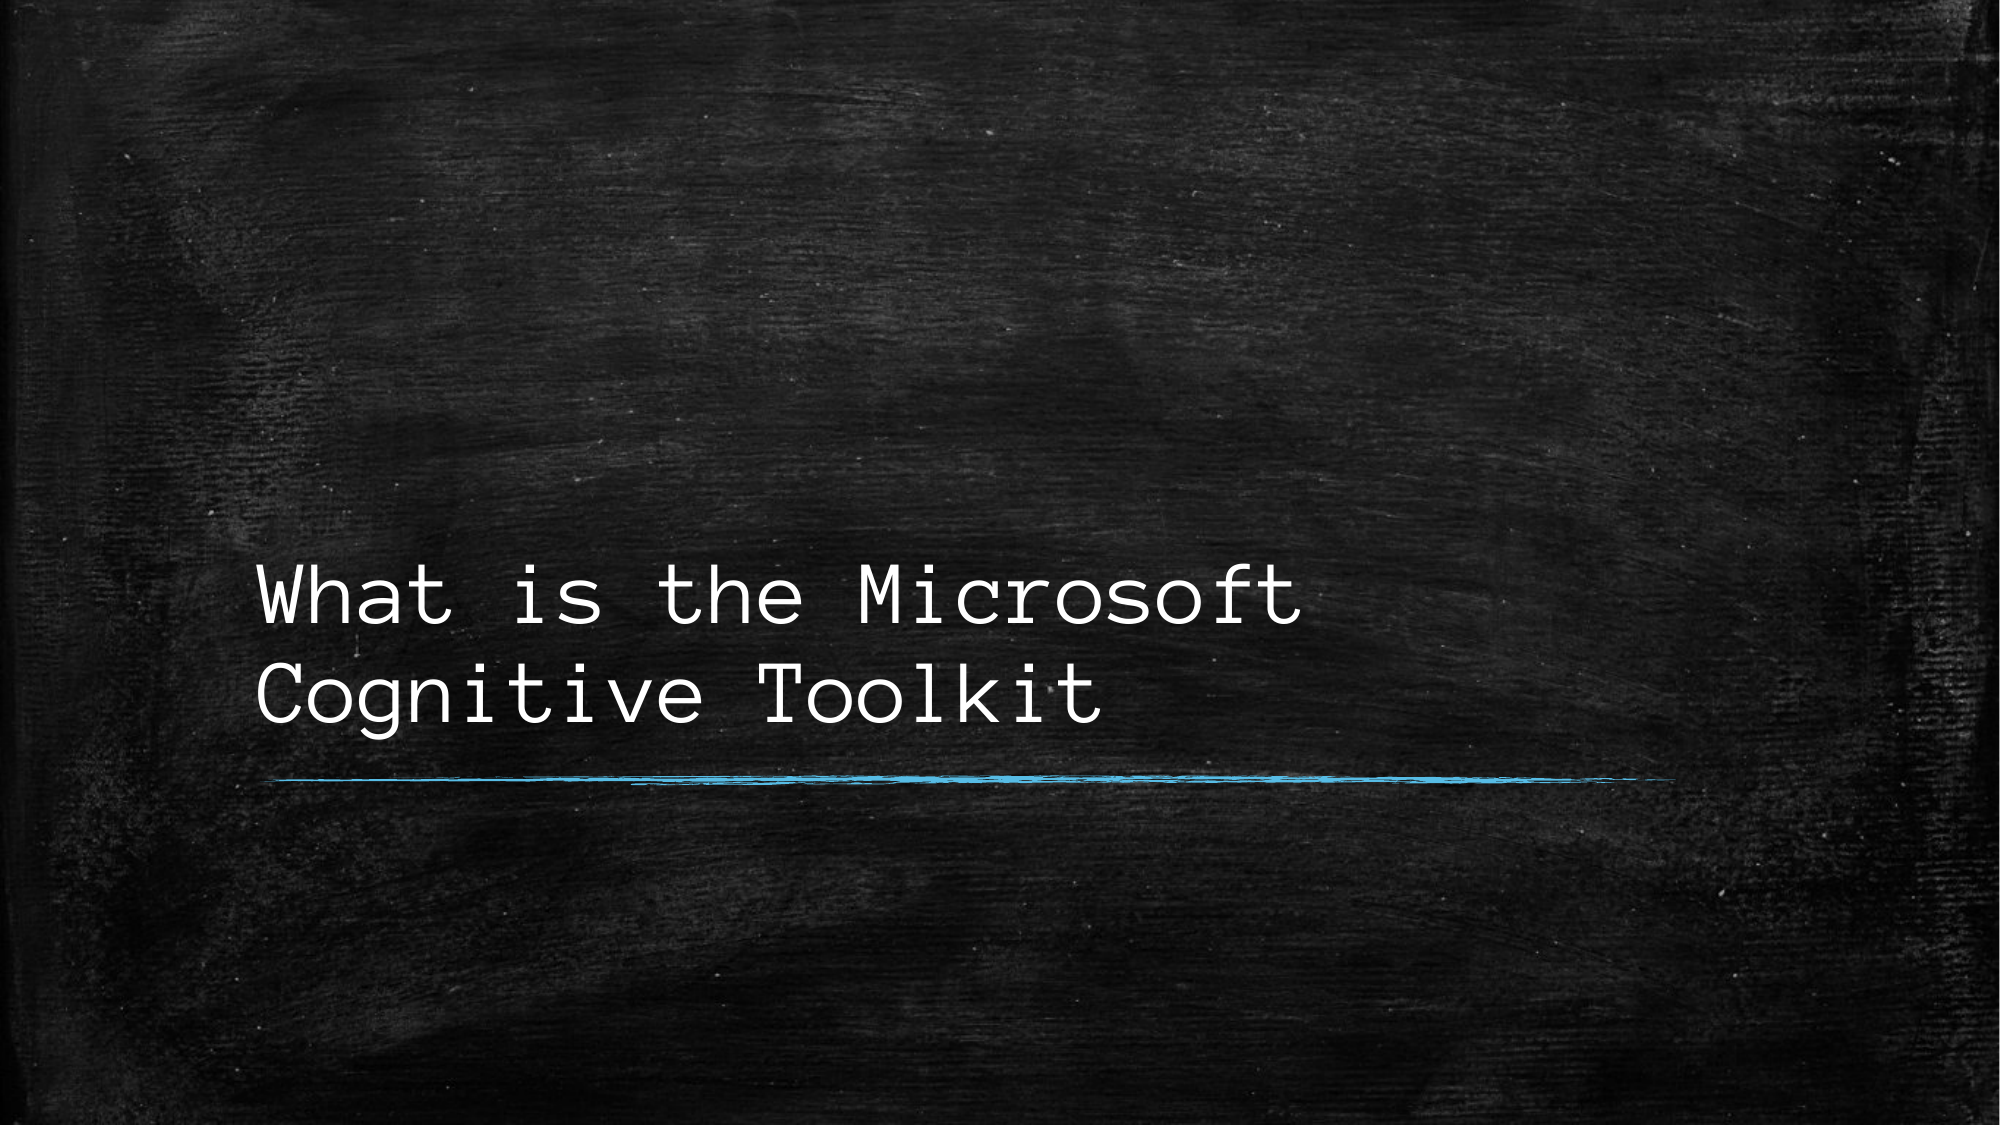

# What is the Microsoft Cognitive Toolkit